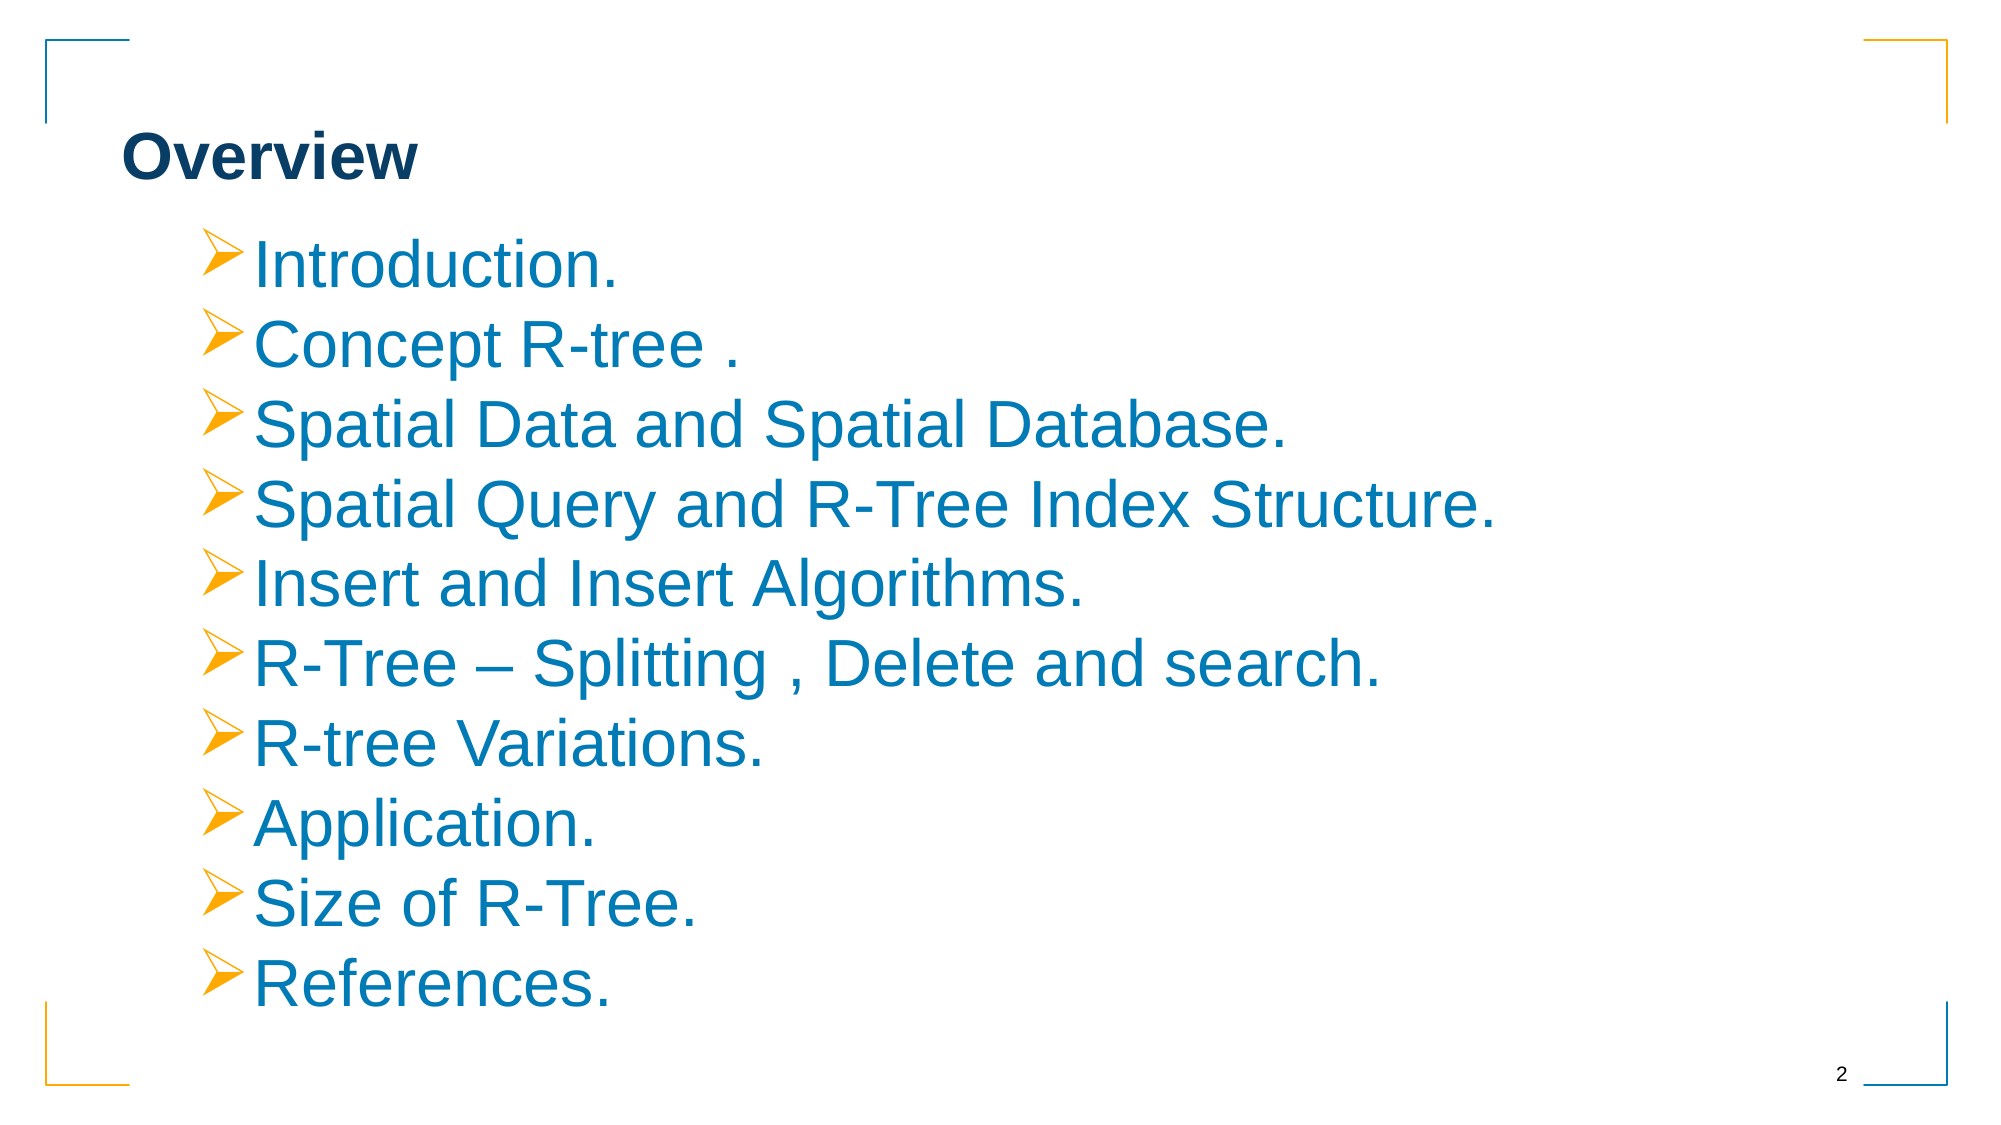

Overview
Introduction.
Concept R-tree .
Spatial Data and Spatial Database.
Spatial Query and R-Tree Index Structure.
Insert and Insert Algorithms.
R-Tree – Splitting , Delete and search.
R-tree Variations.
Application.
Size of R-Tree.
References.

2